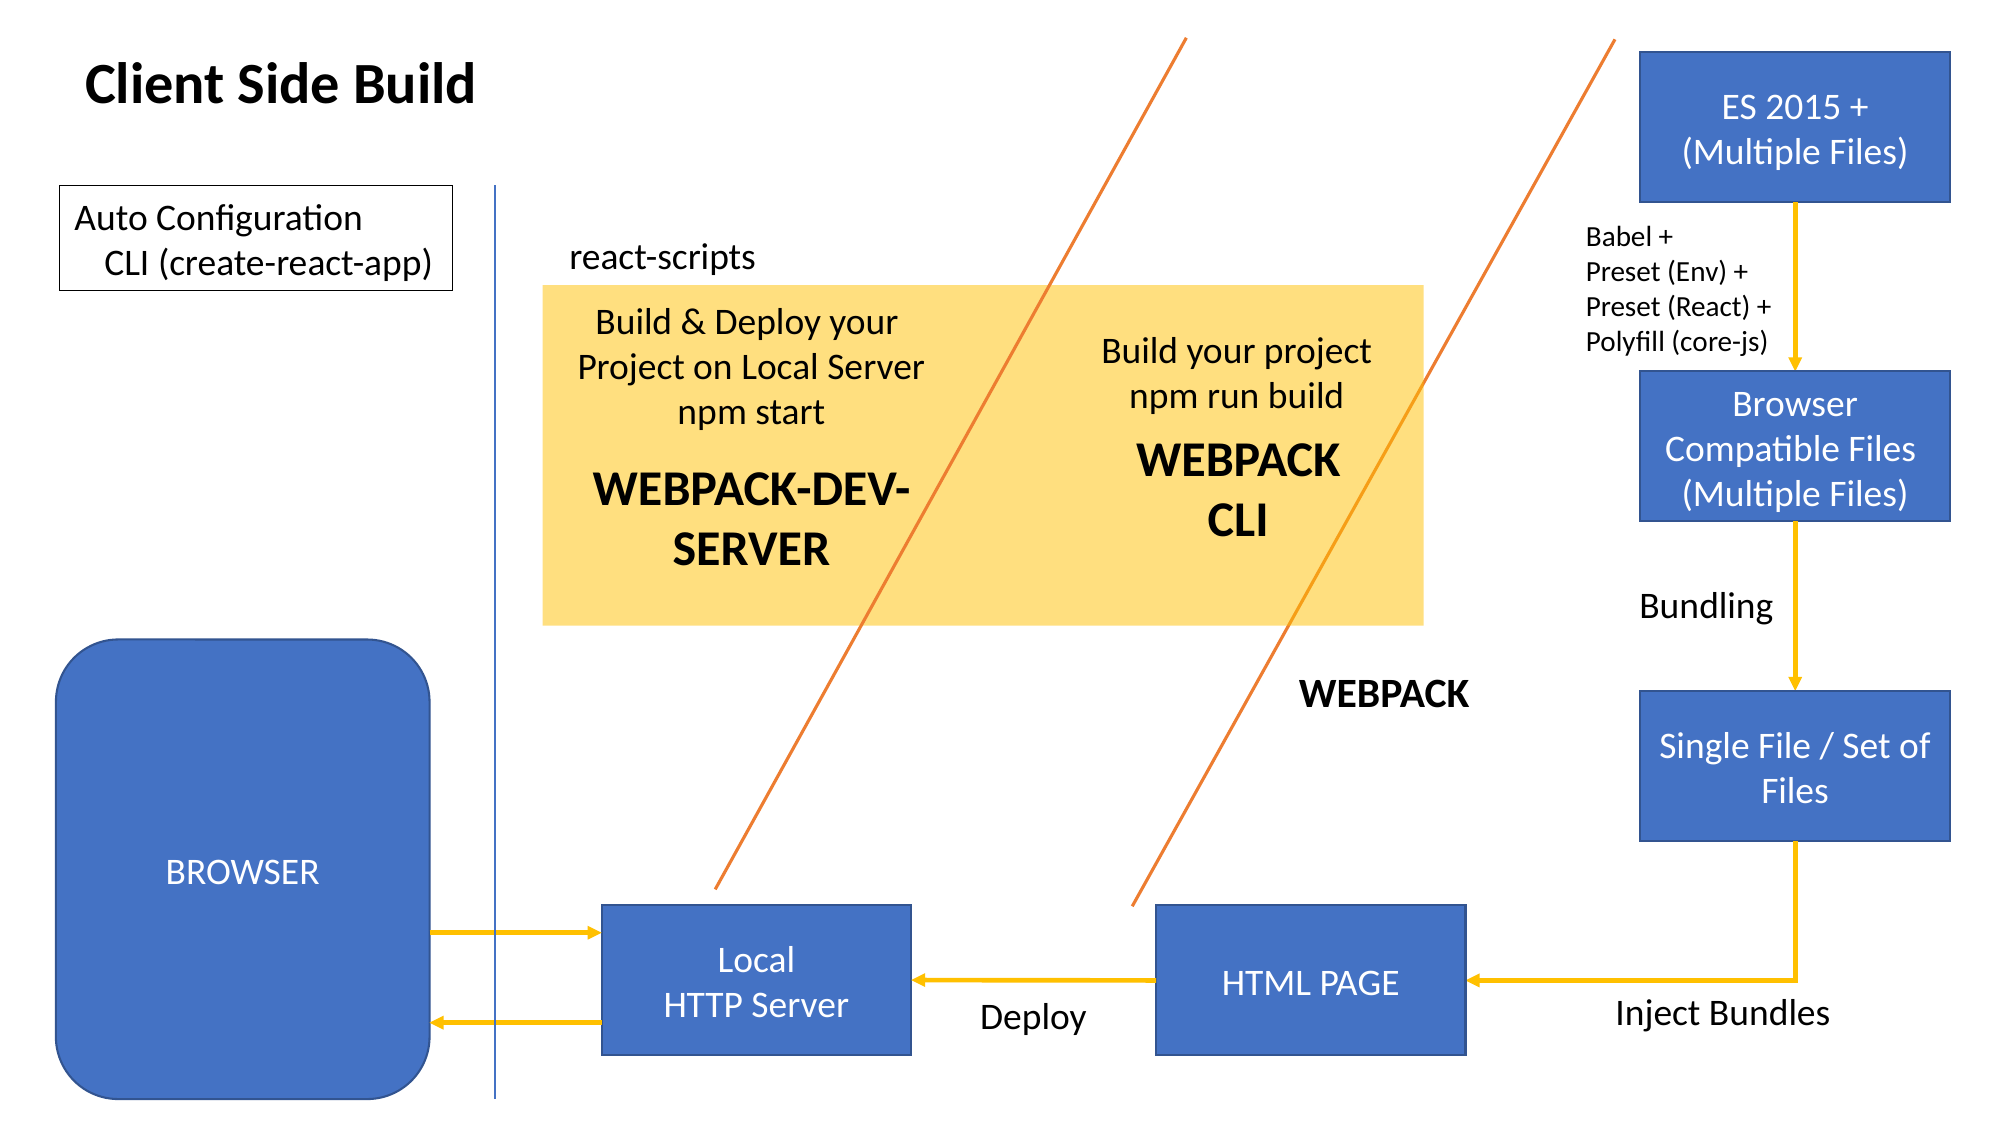

Client Side Build
ES 2015 +
(Multiple Files)
Auto Configuration
	CLI (create-react-app)
Babel +
Preset (Env) +
Preset (React) +
Polyfill (core-js)
react-scripts

Build & Deploy your
Project on Local Server
npm start
Build your project
npm run build
Browser Compatible Files
(Multiple Files)
WEBPACK
CLI
WEBPACK-DEV-
SERVER
Bundling
BROWSER
WEBPACK
Single File / Set of Files
Local
HTTP Server
HTML PAGE
Inject Bundles
Deploy